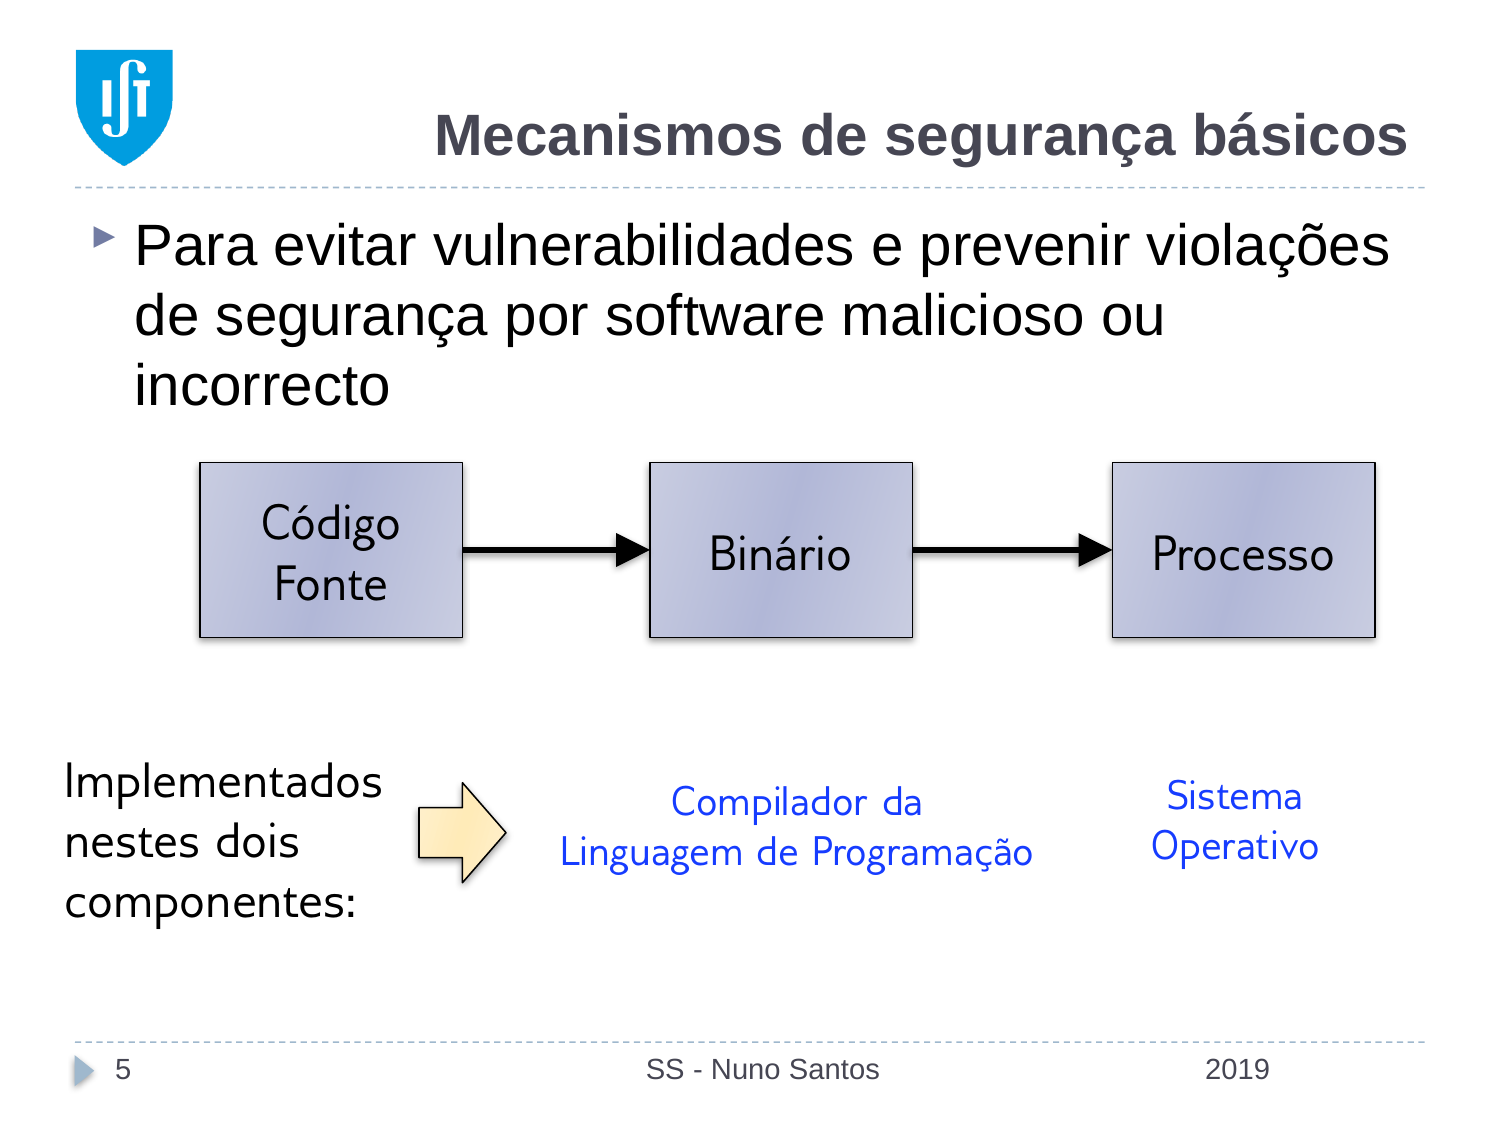

# Mecanismos de segurança básicos
Para evitar vulnerabilidades e prevenir violações de segurança por software malicioso ou incorrecto

Código Fonte
Binário
Processo
Implementados nestes dois componentes:
Sistema
Operativo
Compilador da
Linguagem de Programação

5
SS - Nuno Santos
2019